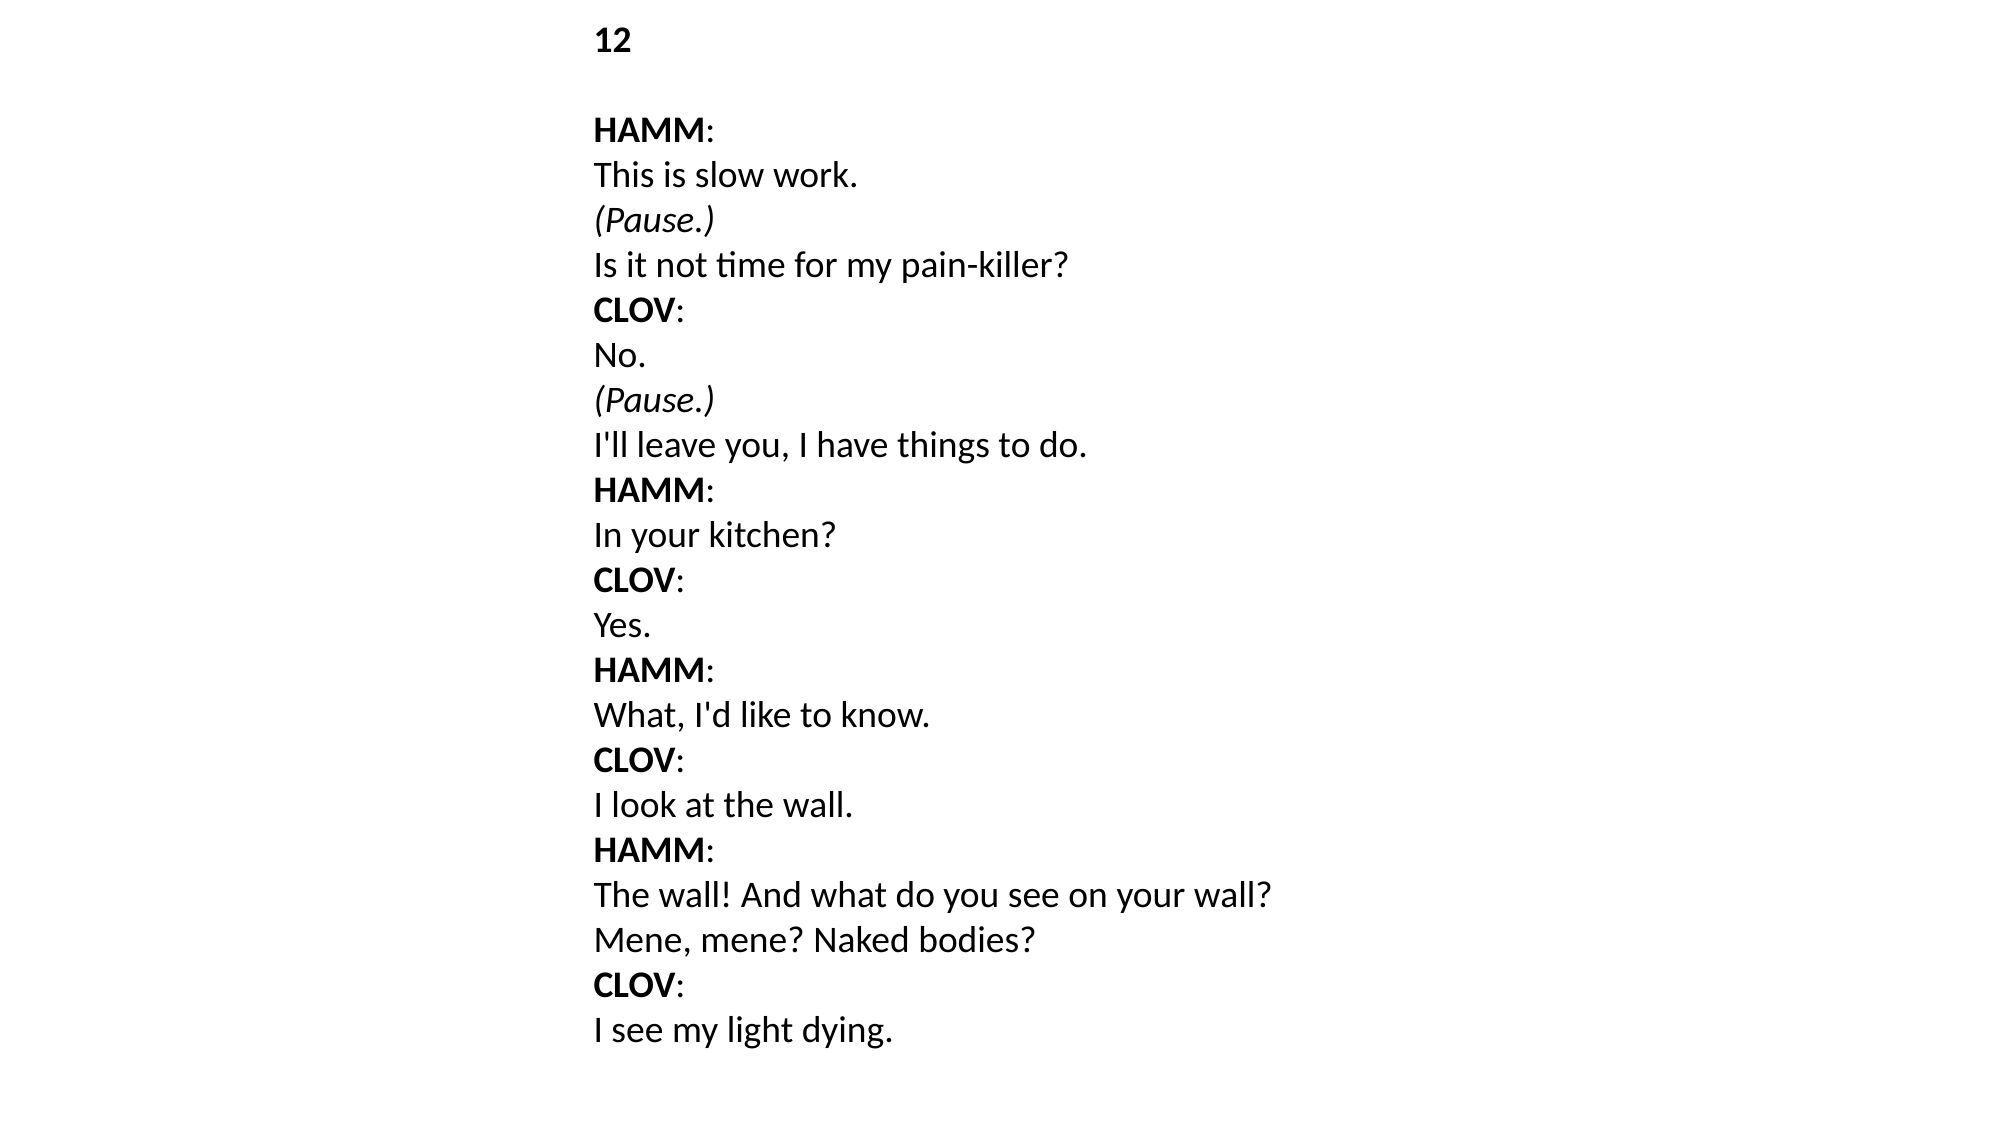

12

HAMM:
This is slow work.
(Pause.)
Is it not time for my pain-killer?
CLOV:
No.
(Pause.)
I'll leave you, I have things to do.
HAMM:
In your kitchen?
CLOV:
Yes.
HAMM:
What, I'd like to know.
CLOV:
I look at the wall.
HAMM:
The wall! And what do you see on your wall?
Mene, mene? Naked bodies?
CLOV:
I see my light dying.